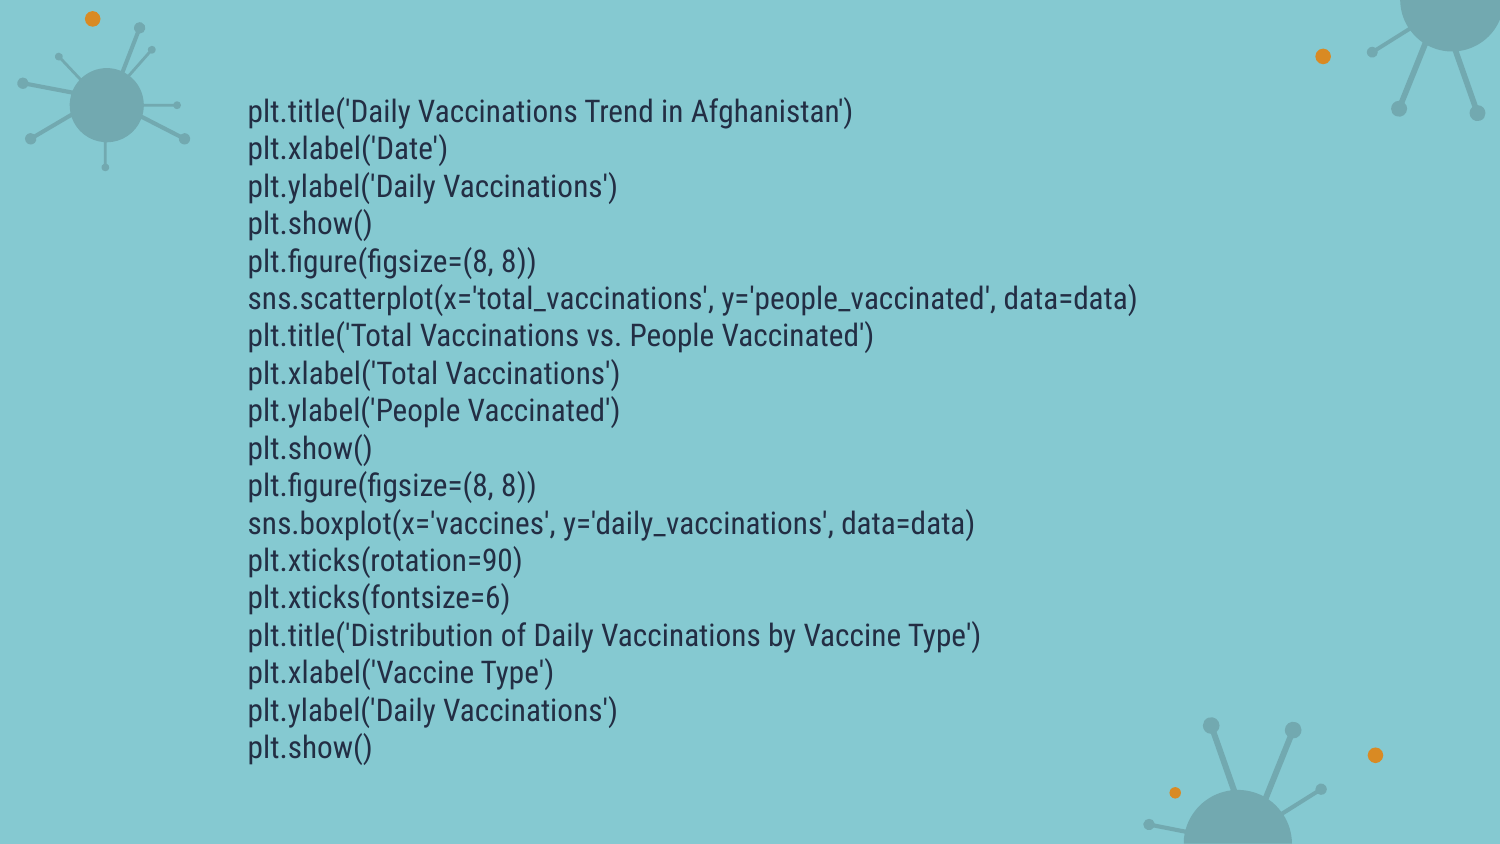

#
plt.title('Daily Vaccinations Trend in Afghanistan')
plt.xlabel('Date')
plt.ylabel('Daily Vaccinations')
plt.show()
plt.figure(figsize=(8, 8))
sns.scatterplot(x='total_vaccinations', y='people_vaccinated', data=data)
plt.title('Total Vaccinations vs. People Vaccinated')
plt.xlabel('Total Vaccinations')
plt.ylabel('People Vaccinated')
plt.show()
plt.figure(figsize=(8, 8))
sns.boxplot(x='vaccines', y='daily_vaccinations', data=data)
plt.xticks(rotation=90)
plt.xticks(fontsize=6)
plt.title('Distribution of Daily Vaccinations by Vaccine Type')
plt.xlabel('Vaccine Type')
plt.ylabel('Daily Vaccinations')
plt.show()